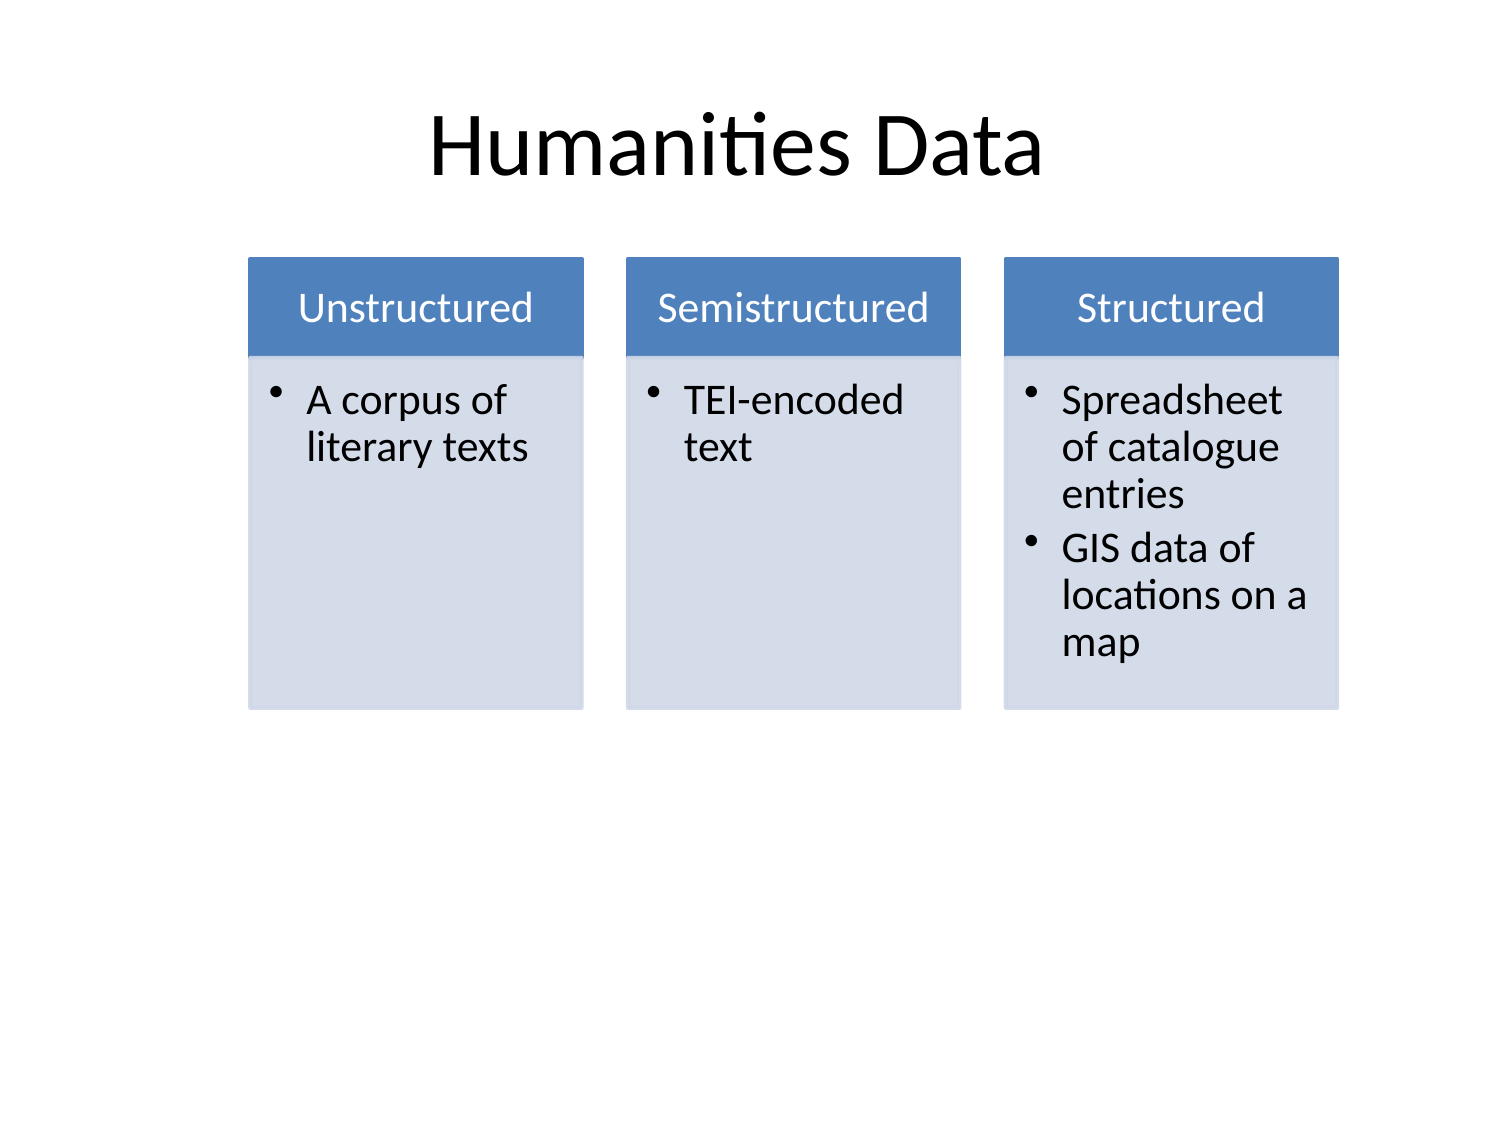

# Humanities Data
Unstructured
A corpus of literary texts
Semistructured
TEI-encoded text
Structured
Spreadsheet of catalogue entries
GIS data of locations on a map